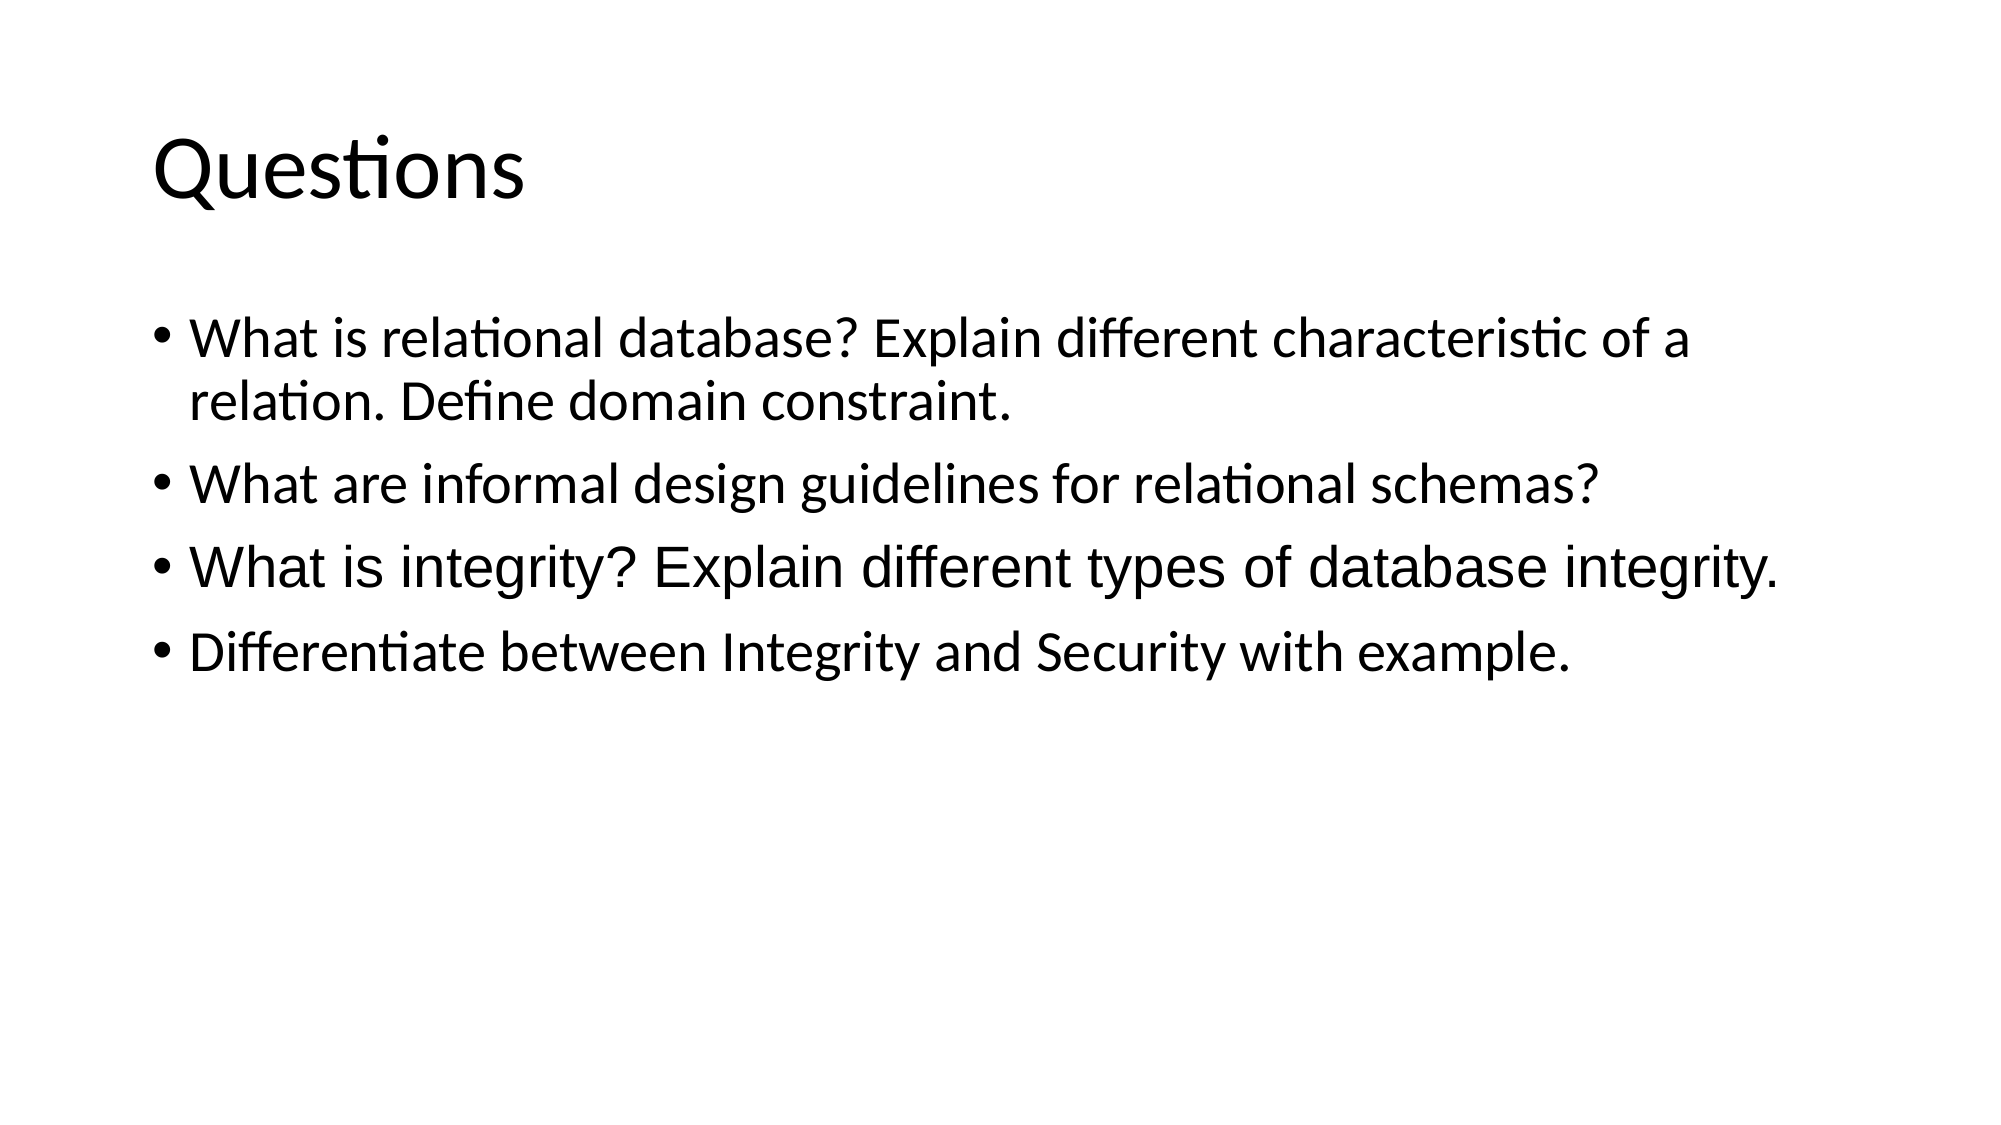

# Questions
What is relational database? Explain different characteristic of a relation. Define domain constraint.
What are informal design guidelines for relational schemas?
What is integrity? Explain different types of database integrity.
Differentiate between Integrity and Security with example.